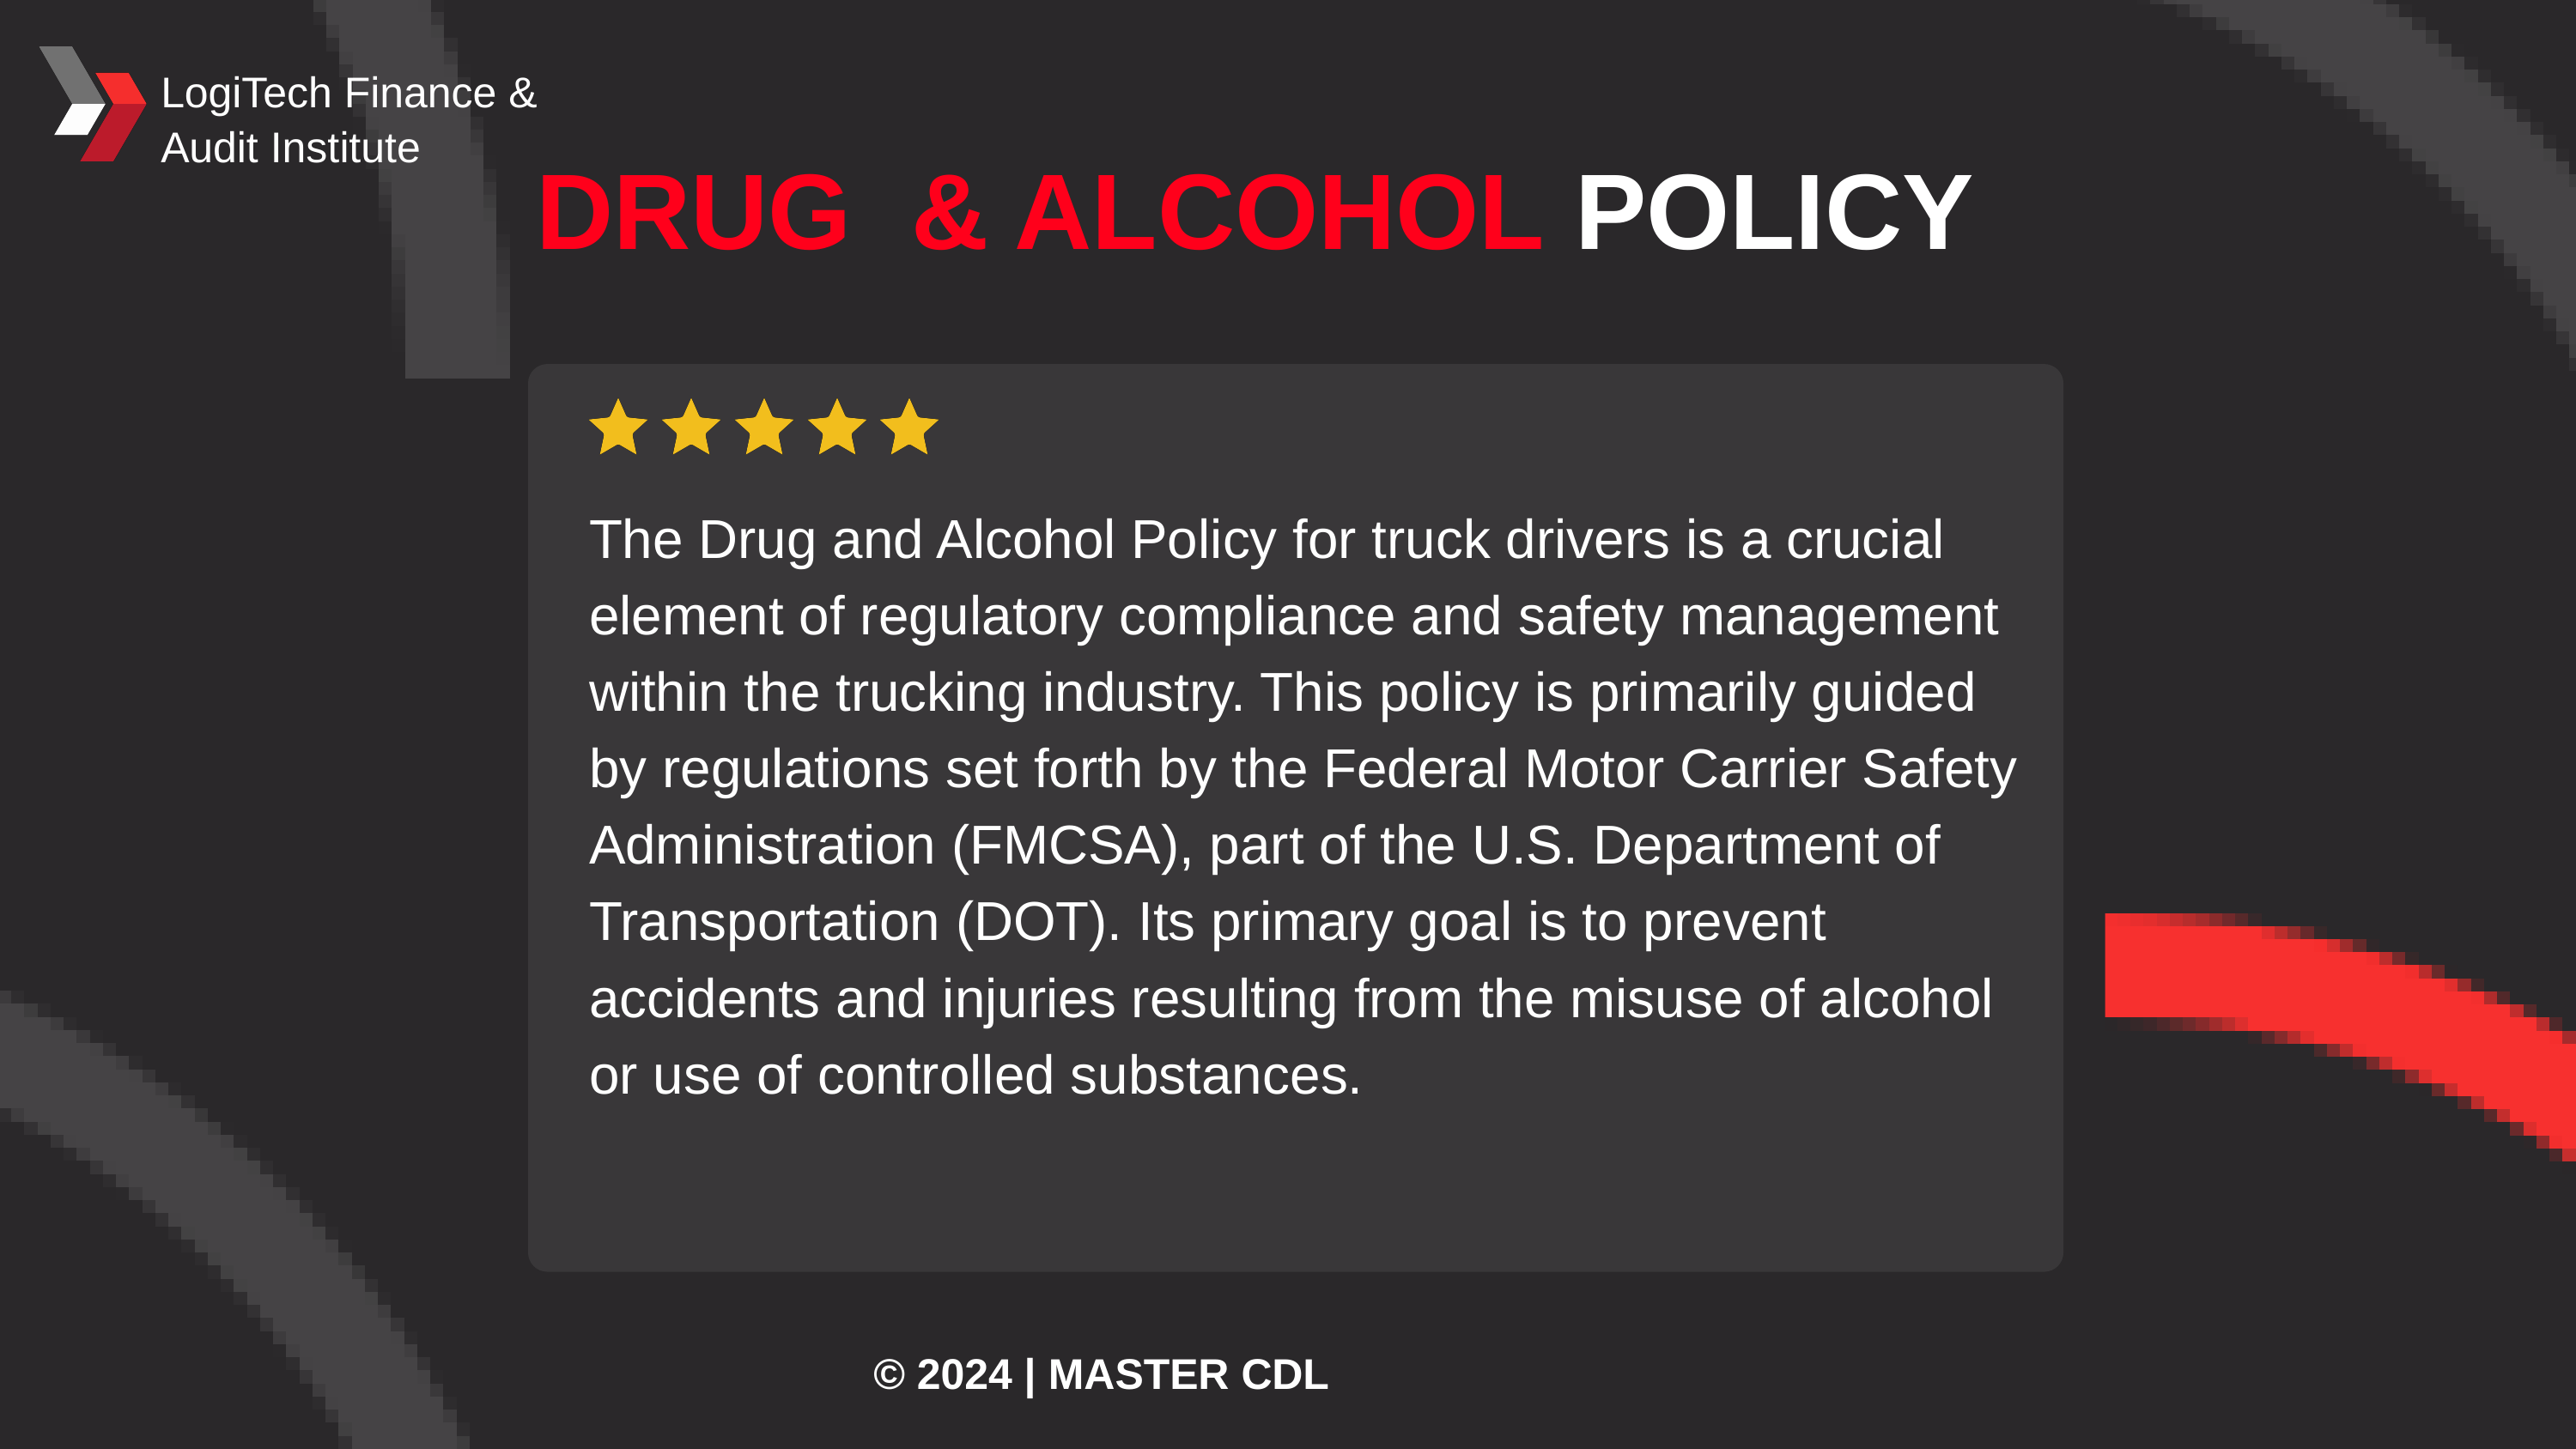

LogiTech Finance & Audit Institute
DRUG  & ALCOHOL POLICY

The Drug and Alcohol Policy for truck drivers is a crucial element of regulatory compliance and safety management within the trucking industry. This policy is primarily guided by regulations set forth by the Federal Motor Carrier Safety Administration (FMCSA), part of the U.S. Department of Transportation (DOT). Its primary goal is to prevent accidents and injuries resulting from the misuse of alcohol or use of controlled substances.

© 2024 | MASTER CDL